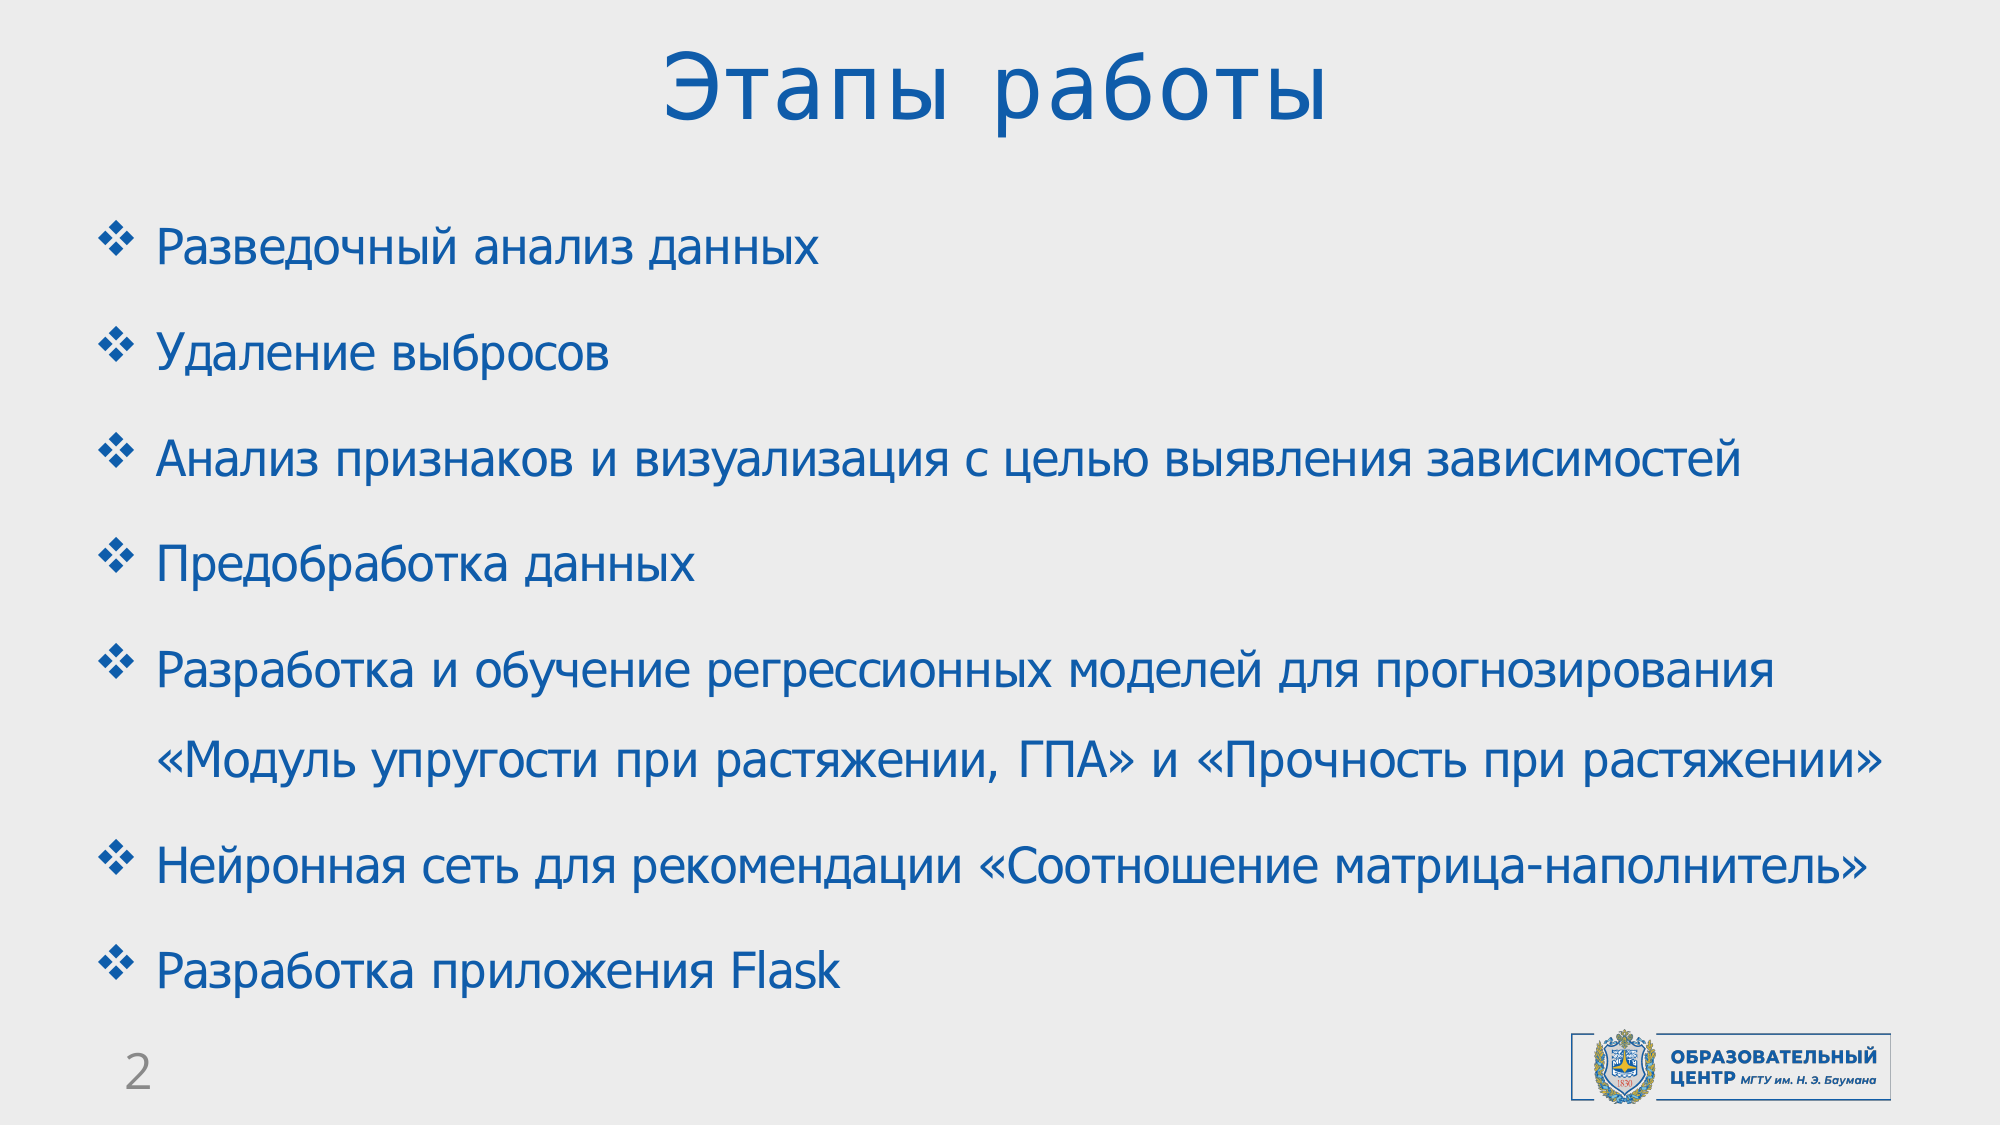

# Этапы работы
Разведочный анализ данных
Удаление выбросов
Анализ признаков и визуализация с целью выявления зависимостей
Предобработка данных
Разработка и обучение регрессионных моделей для прогнозирования «Модуль упругости при растяжении, ГПА» и «Прочность при растяжении»
Нейронная сеть для рекомендации «Соотношение матрица-наполнитель»
Разработка приложения Flask

2